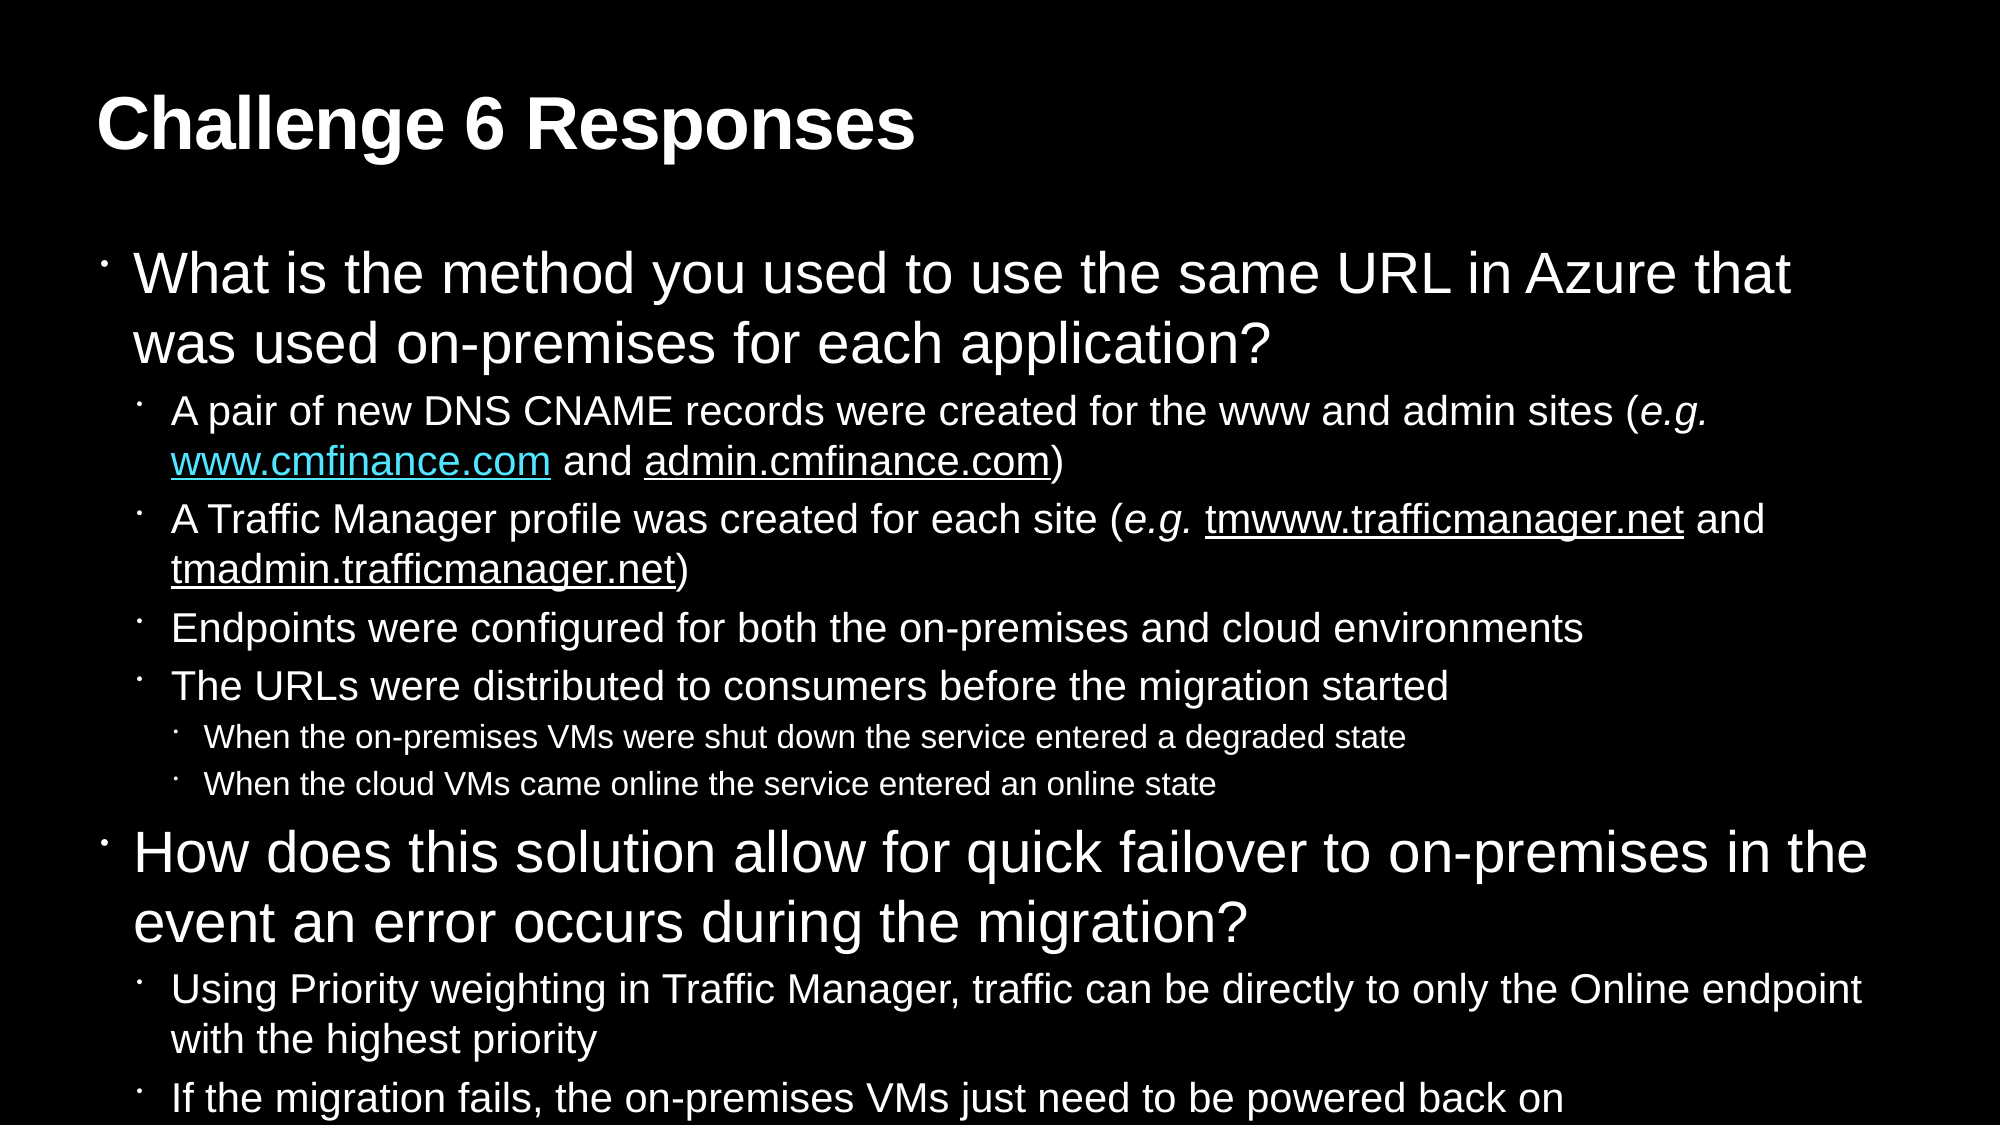

# Challenge 6 Responses
What is the method you used to use the same URL in Azure that was used on-premises for each application?
A pair of new DNS CNAME records were created for the www and admin sites (e.g. www.cmfinance.com and admin.cmfinance.com)
A Traffic Manager profile was created for each site (e.g. tmwww.trafficmanager.net and tmadmin.trafficmanager.net)
Endpoints were configured for both the on-premises and cloud environments
The URLs were distributed to consumers before the migration started
When the on-premises VMs were shut down the service entered a degraded state
When the cloud VMs came online the service entered an online state
How does this solution allow for quick failover to on-premises in the event an error occurs during the migration?
Using Priority weighting in Traffic Manager, traffic can be directly to only the Online endpoint with the highest priority
If the migration fails, the on-premises VMs just need to be powered back on